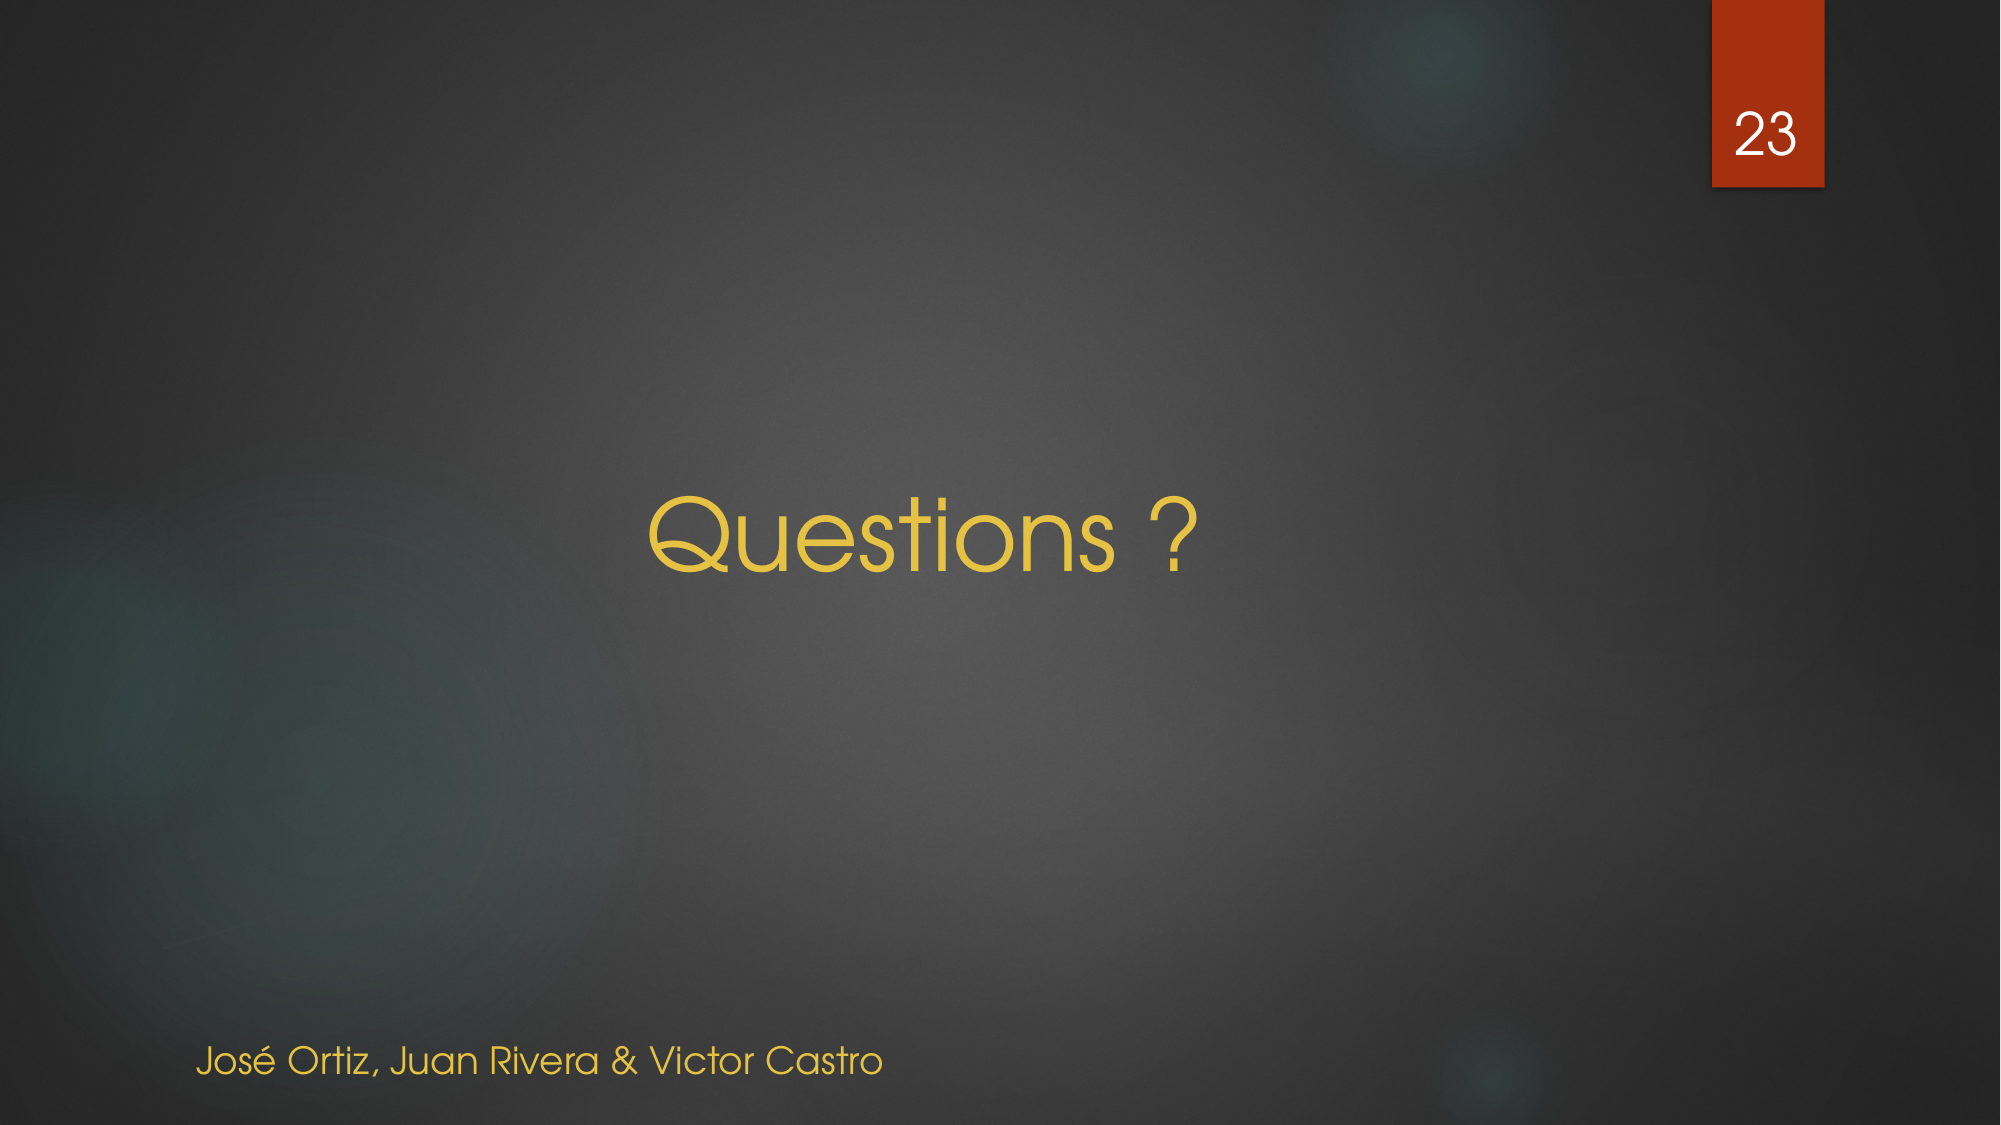

23
# Questions ?
José Ortiz, Juan Rivera & Victor Castro